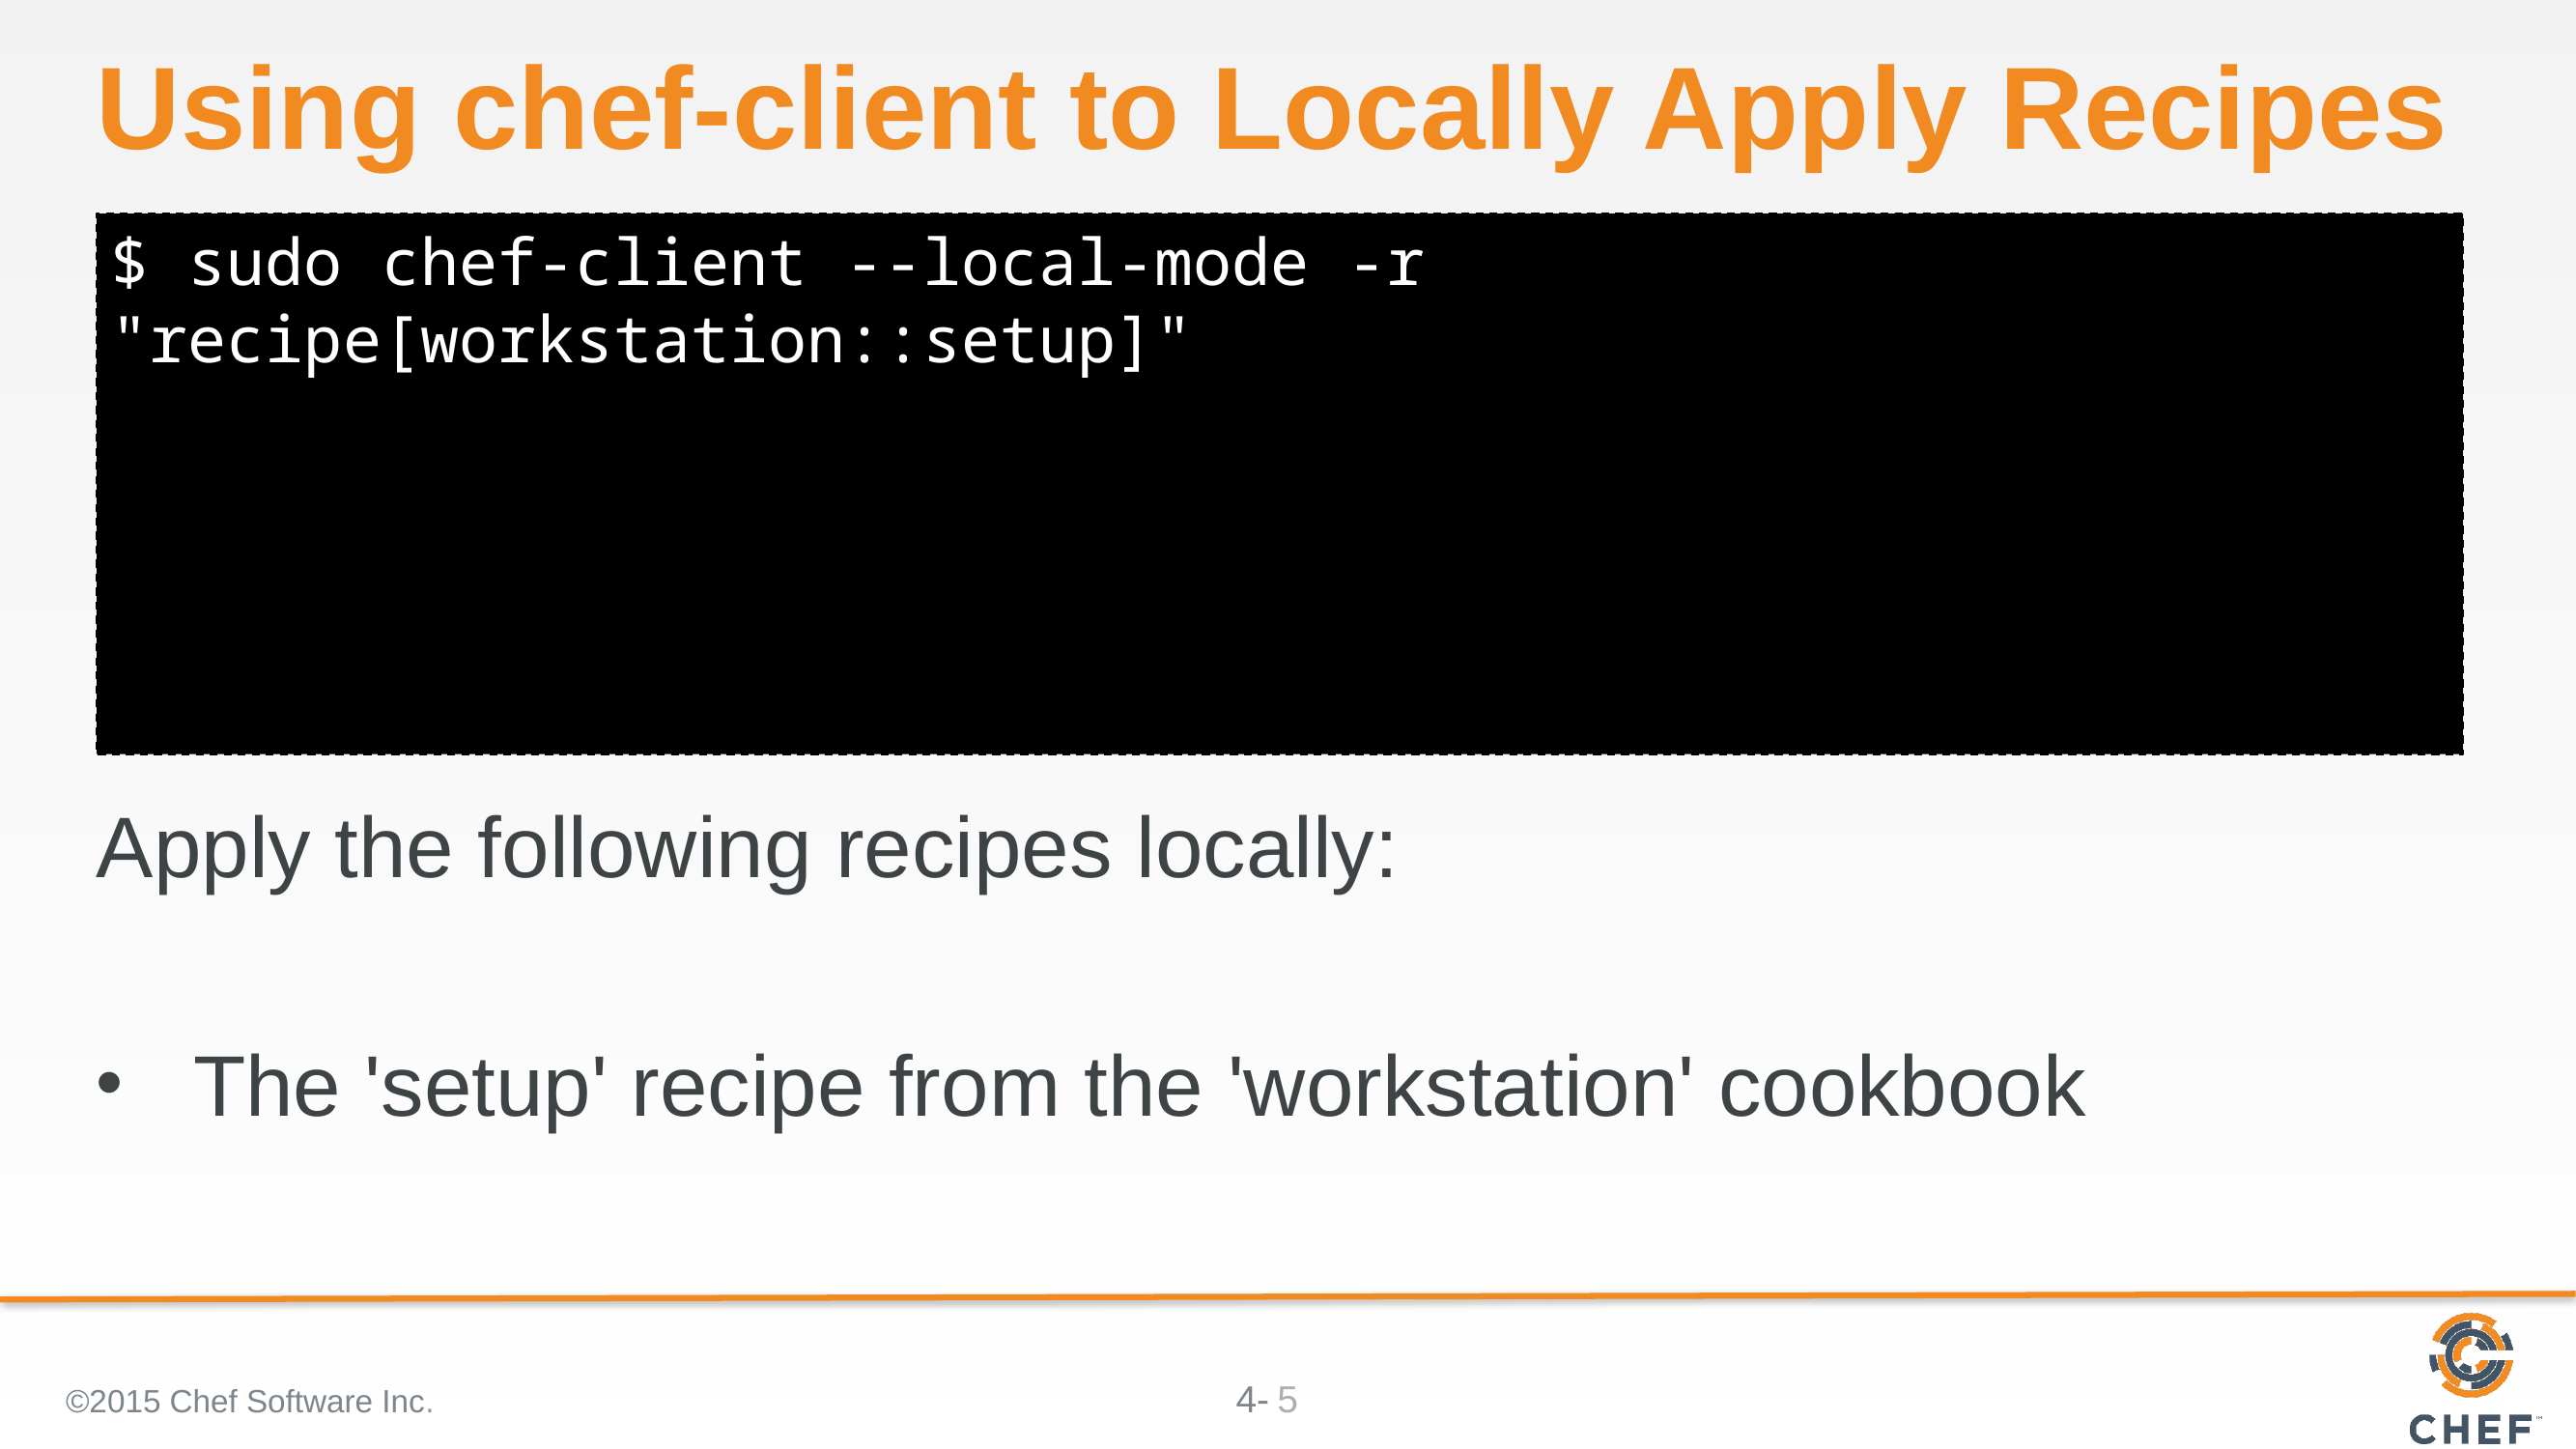

# Using chef-client to Locally Apply Recipes
$ sudo chef-client --local-mode -r "recipe[workstation::setup]"
Apply the following recipes locally:

The 'setup' recipe from the 'workstation' cookbook

©2015 Chef Software Inc.
5